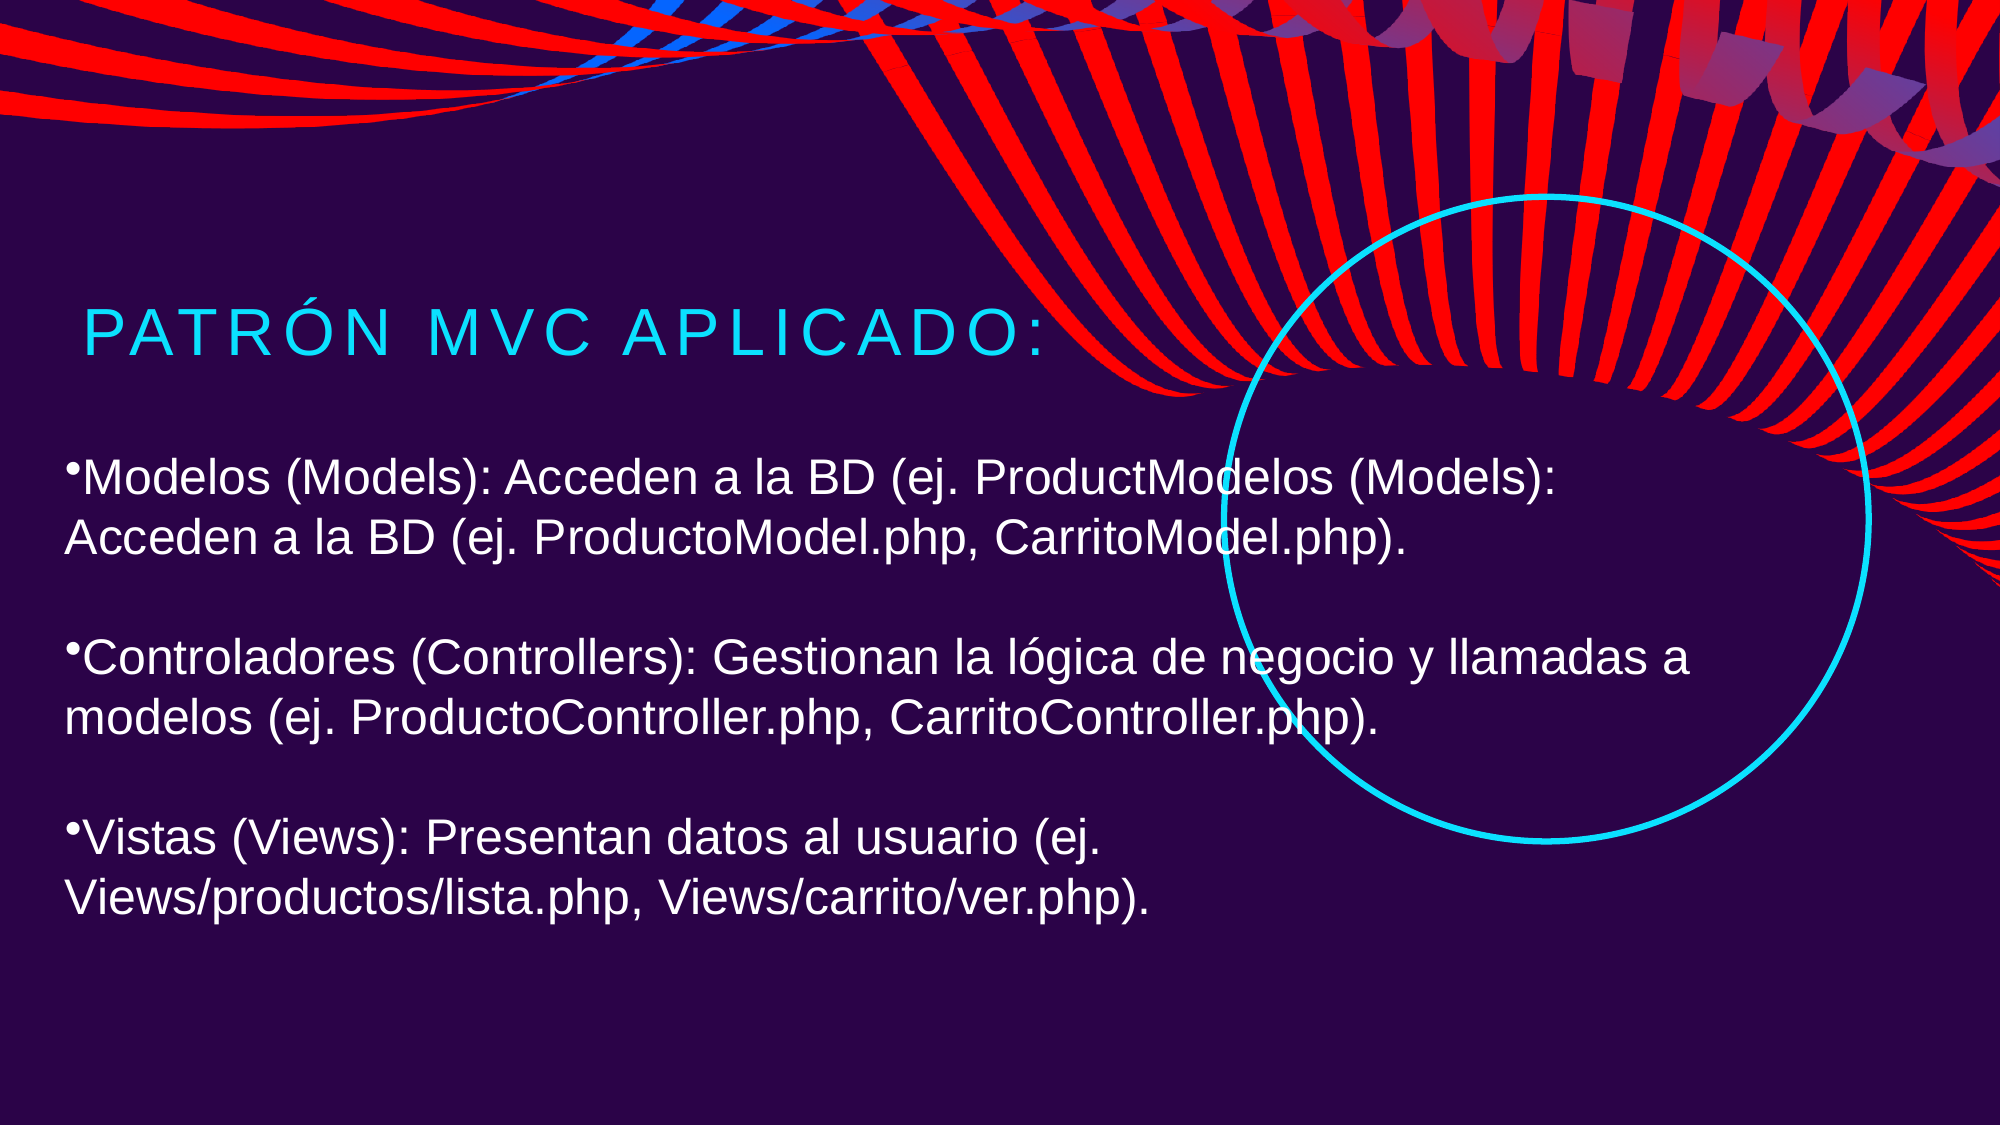

# Patrón MVC Aplicado:
Modelos (Models): Acceden a la BD (ej. ProductModelos (Models): Acceden a la BD (ej. ProductoModel.php, CarritoModel.php).

Controladores (Controllers): Gestionan la lógica de negocio y llamadas a modelos (ej. ProductoController.php, CarritoController.php).

Vistas (Views): Presentan datos al usuario (ej. Views/productos/lista.php, Views/carrito/ver.php).